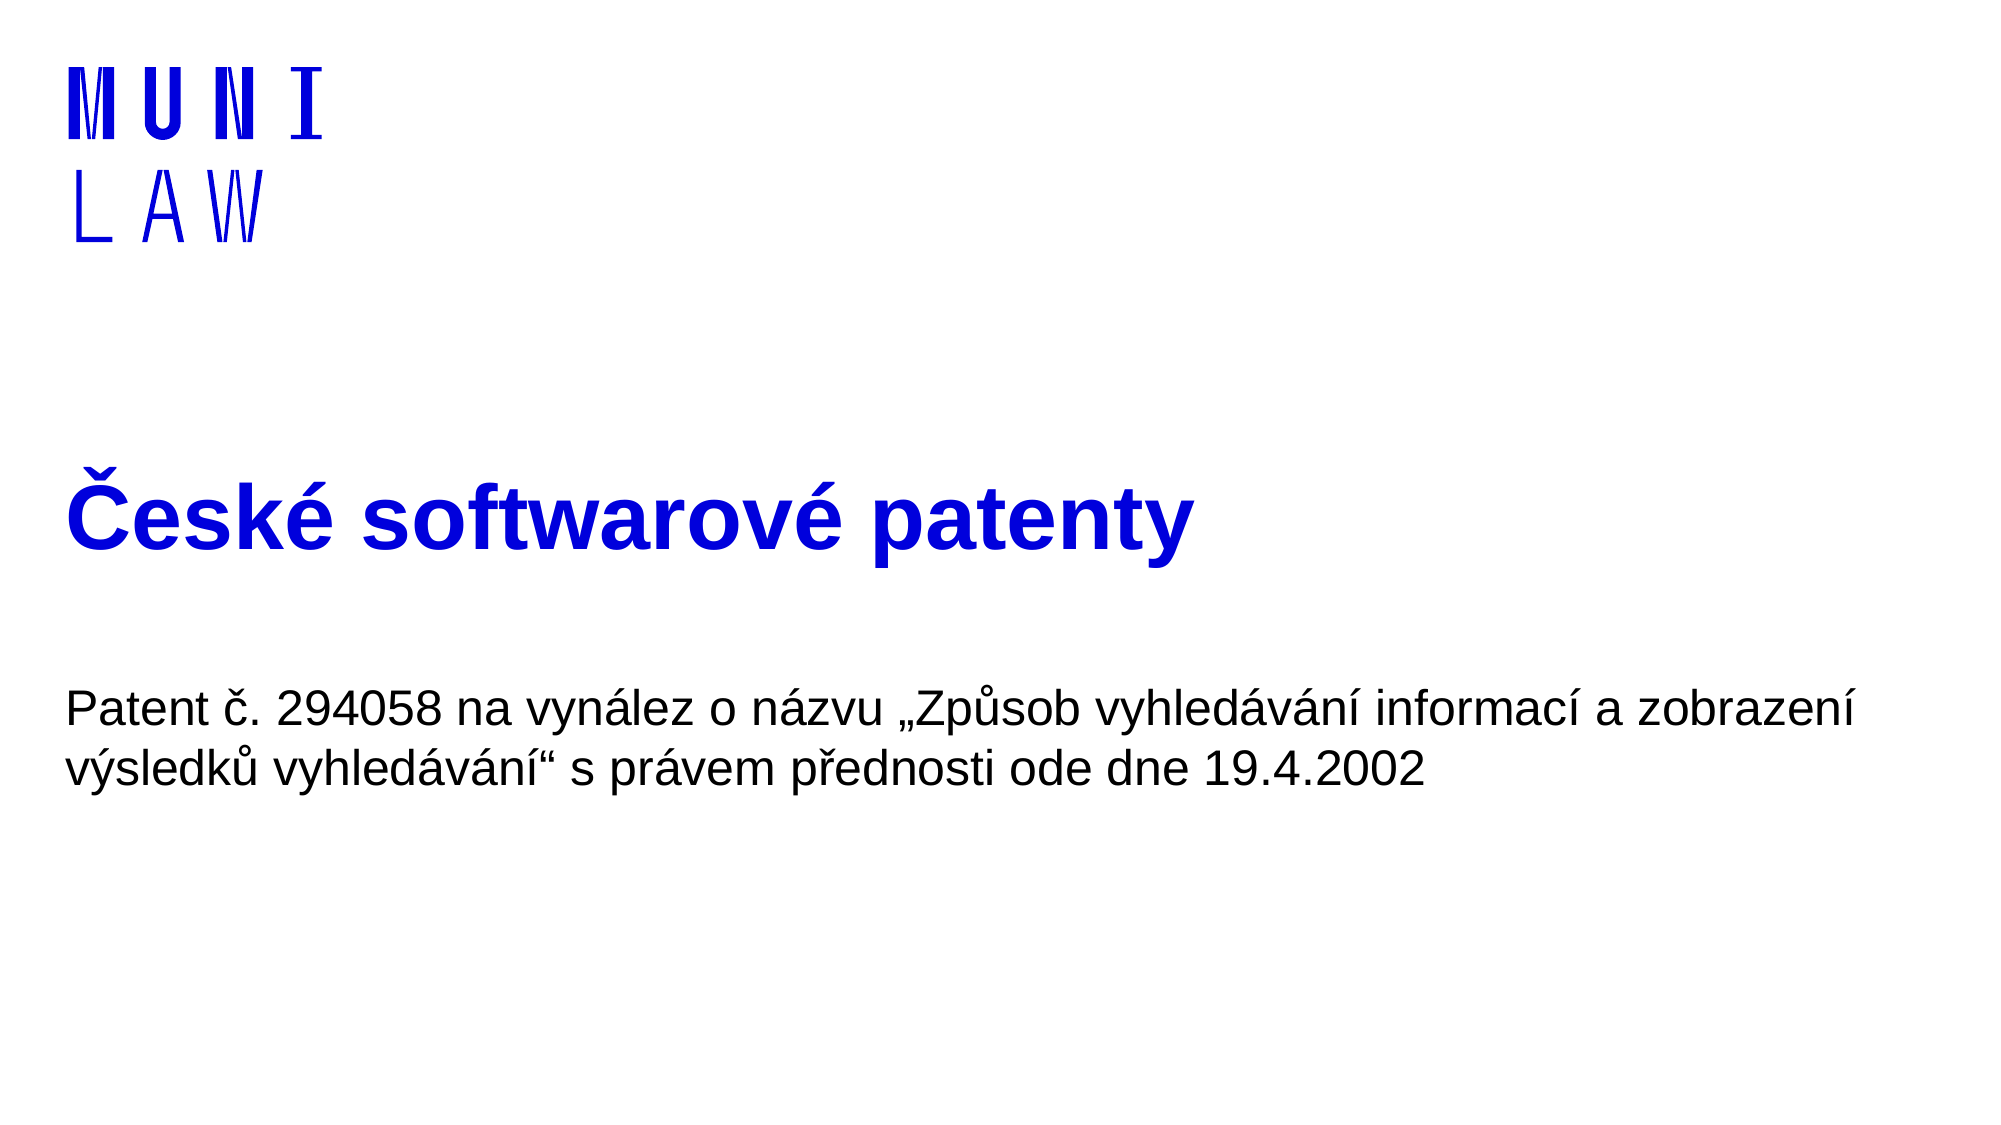

# České softwarové patenty
Patent č. 294058 na vynález o názvu „Způsob vyhledávání informací a zobrazení výsledků vyhledávání“ s právem přednosti ode dne 19.4.2002